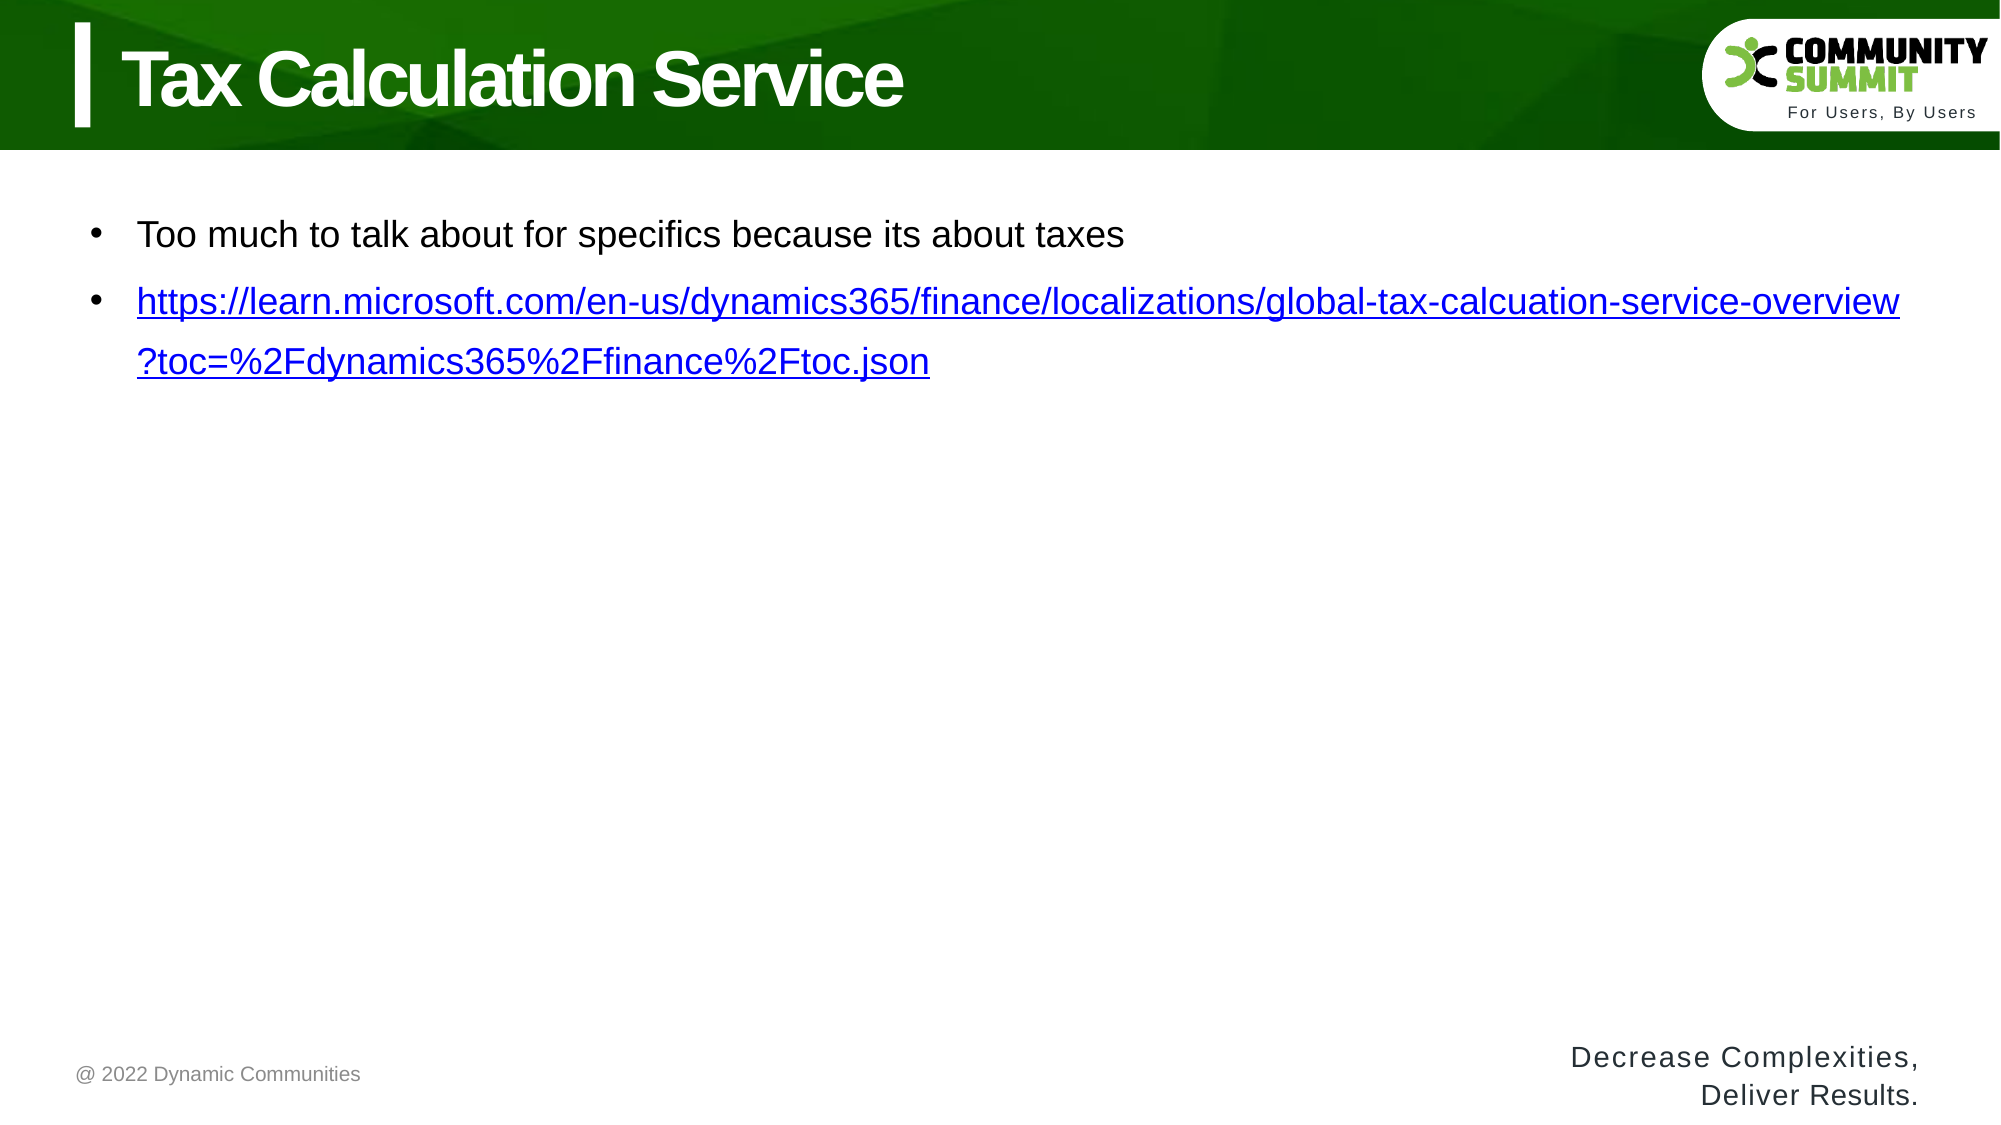

Tax Calculation Service
Too much to talk about for specifics because its about taxes
https://learn.microsoft.com/en-us/dynamics365/finance/localizations/global-tax-calcuation-service-overview?toc=%2Fdynamics365%2Ffinance%2Ftoc.json